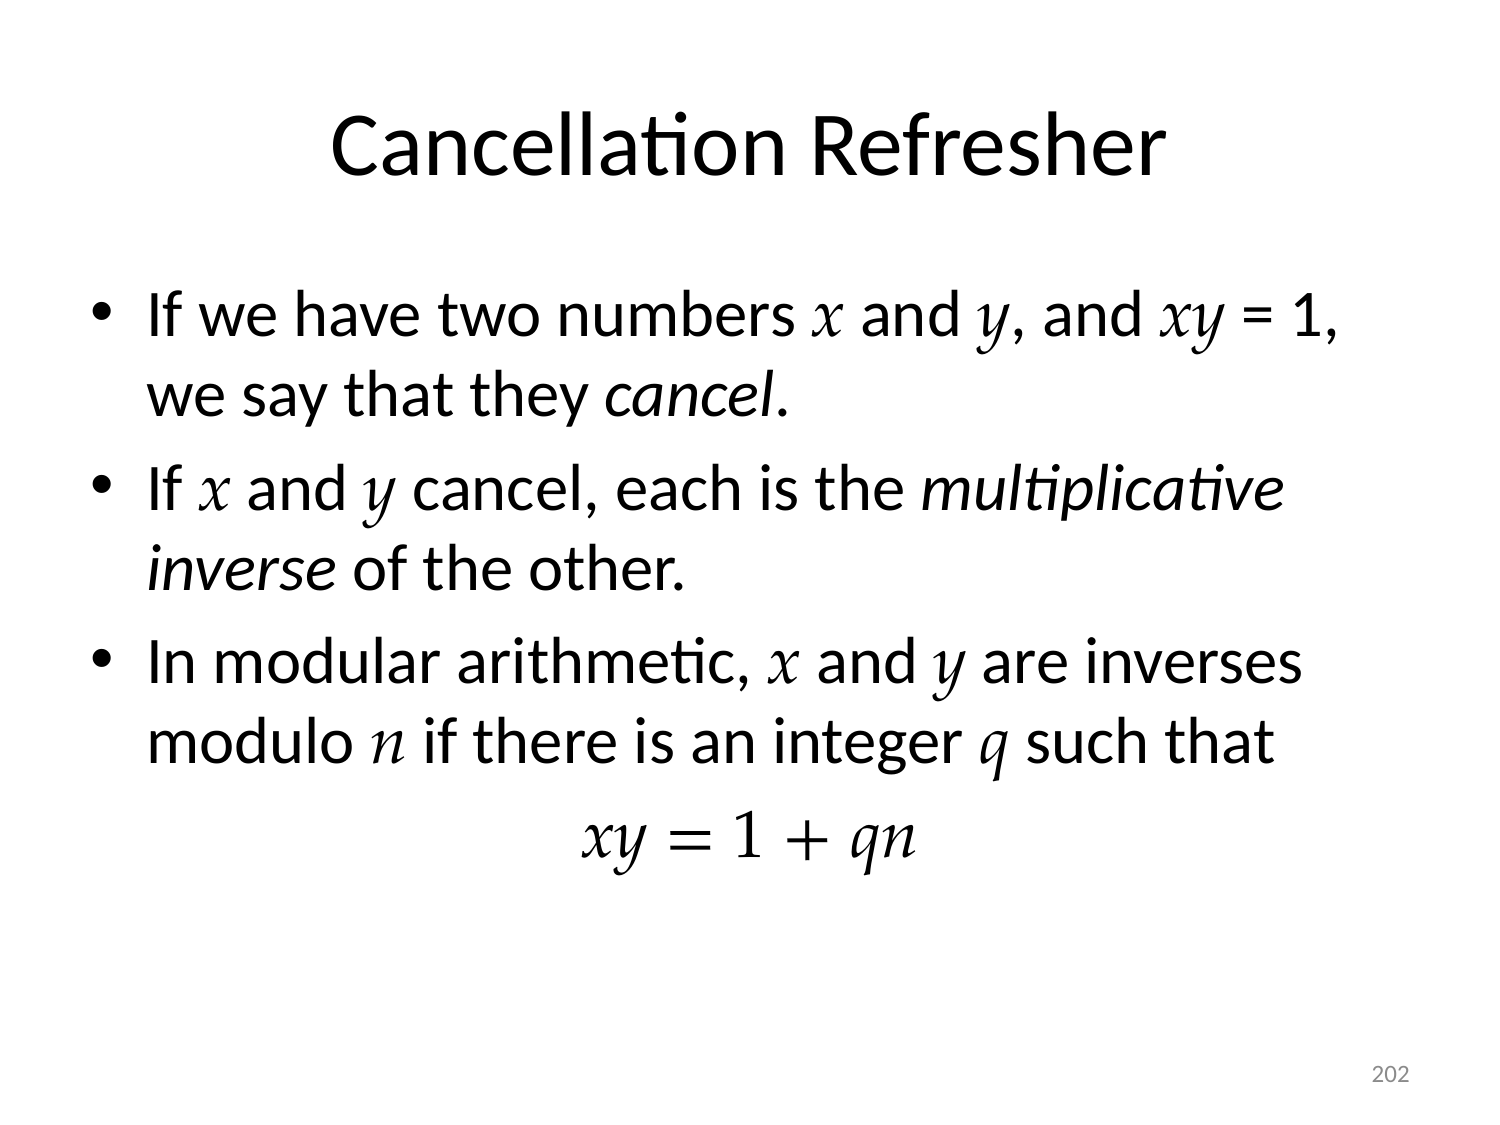

# Cancellation Refresher
If we have two numbers x and y, and xy = 1, we say that they cancel.
If x and y cancel, each is the multiplicative inverse of the other.
In modular arithmetic, x and y are inverses modulo n if there is an integer q such that
xy = 1 + qn
202